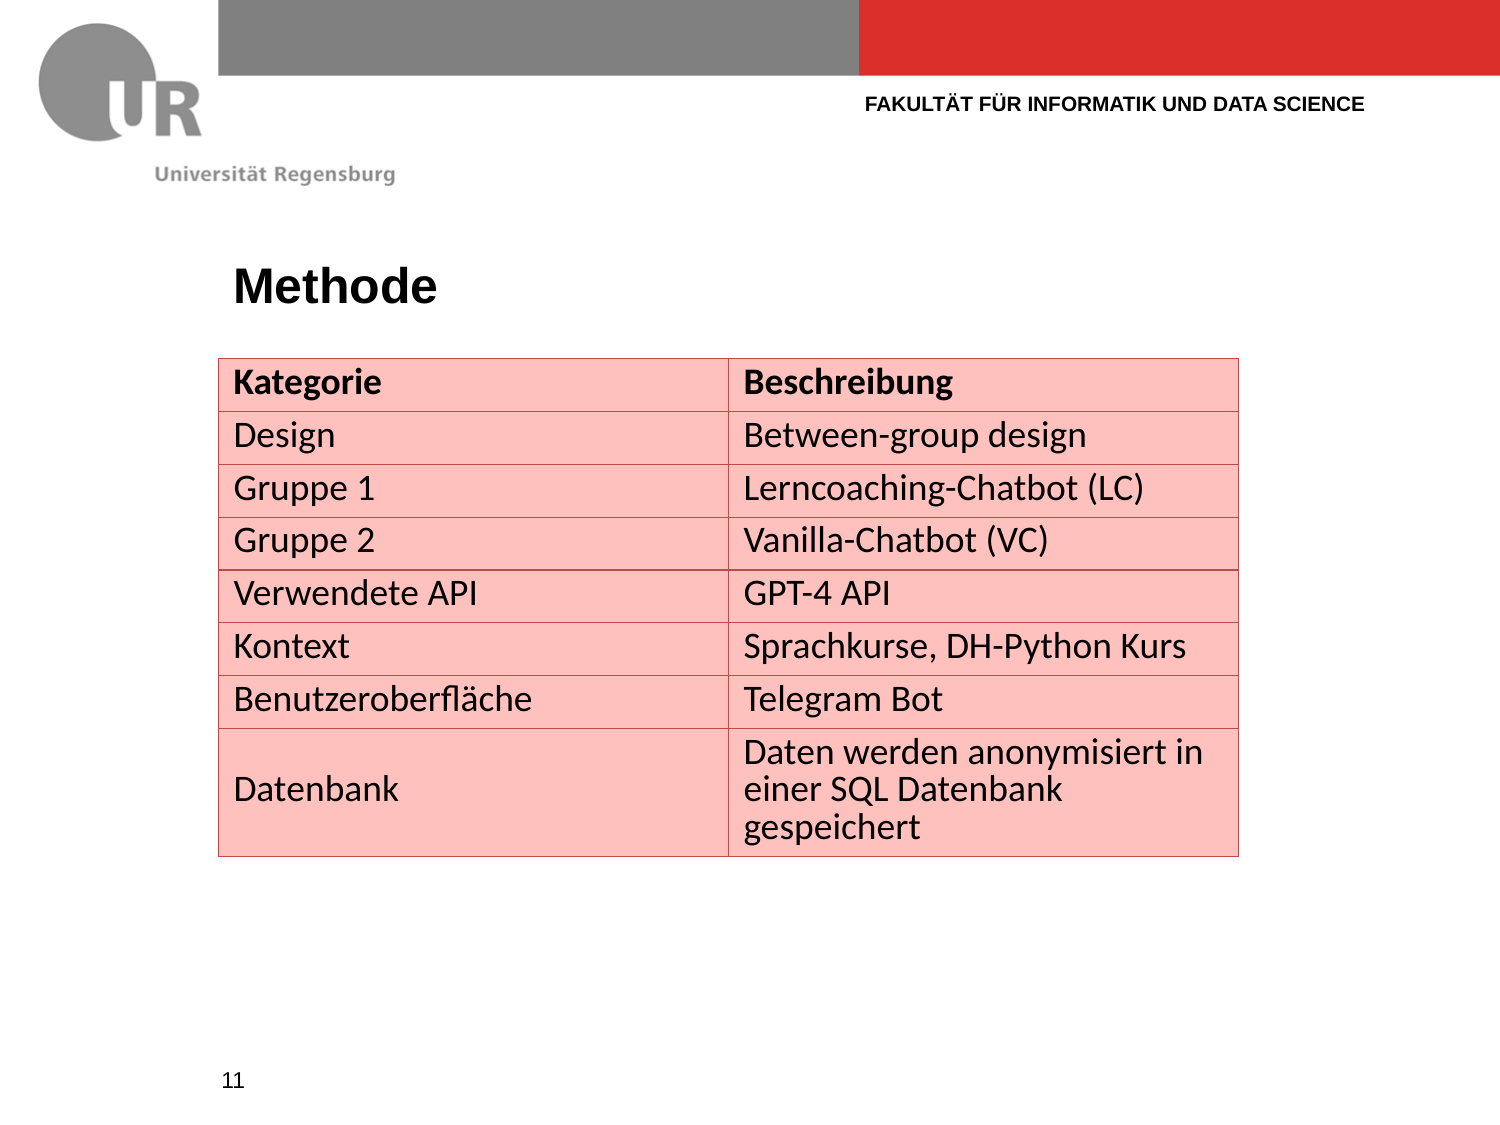

# Methode
| Kategorie | Beschreibung |
| --- | --- |
| Design | Between-group design |
| Gruppe 1 | Lerncoaching-Chatbot (LC) |
| Gruppe 2 | Vanilla-Chatbot (VC) |
| Verwendete API | GPT-4 API |
| Kontext | Sprachkurse, DH-Python Kurs |
| Benutzeroberfläche | Telegram Bot |
| Datenbank | Daten werden anonymisiert in einer SQL Datenbank gespeichert |